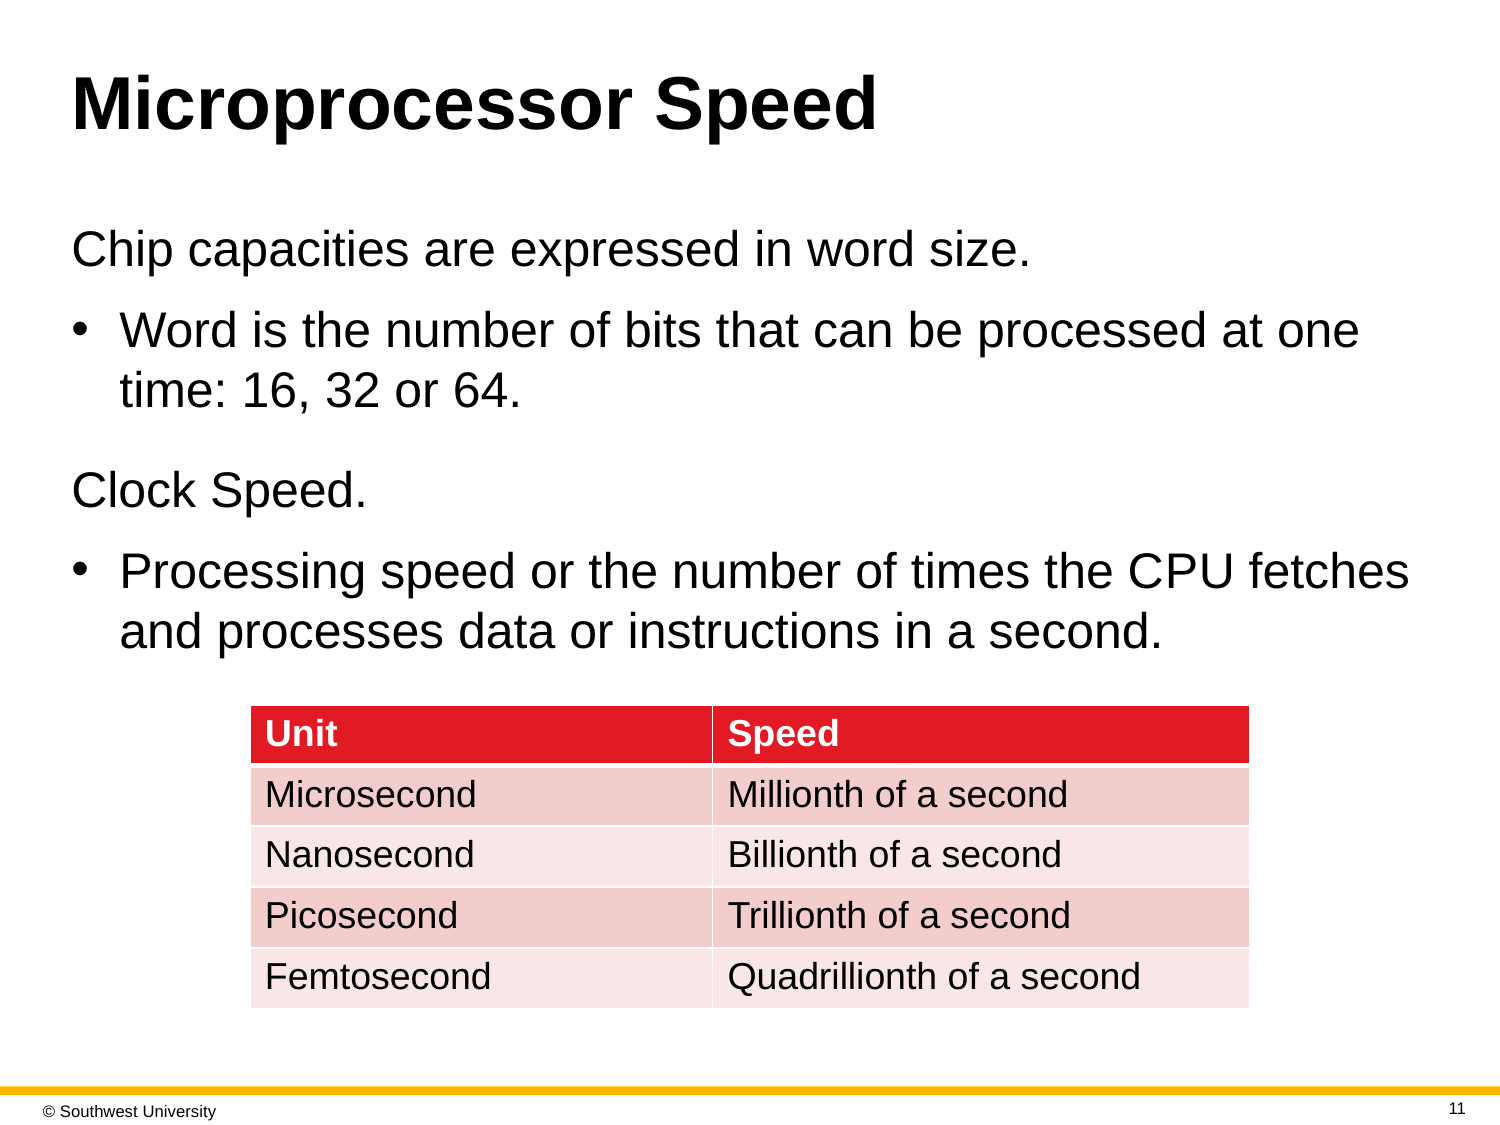

# Microprocessor Speed
Chip capacities are expressed in word size.
Word is the number of bits that can be processed at one time: 16, 32 or 64.
Clock Speed.
Processing speed or the number of times the C P U fetches and processes data or instructions in a second.
| Unit | Speed |
| --- | --- |
| Microsecond | Millionth of a second |
| Nanosecond | Billionth of a second |
| Picosecond | Trillionth of a second |
| Femtosecond | Quadrillionth of a second |
11